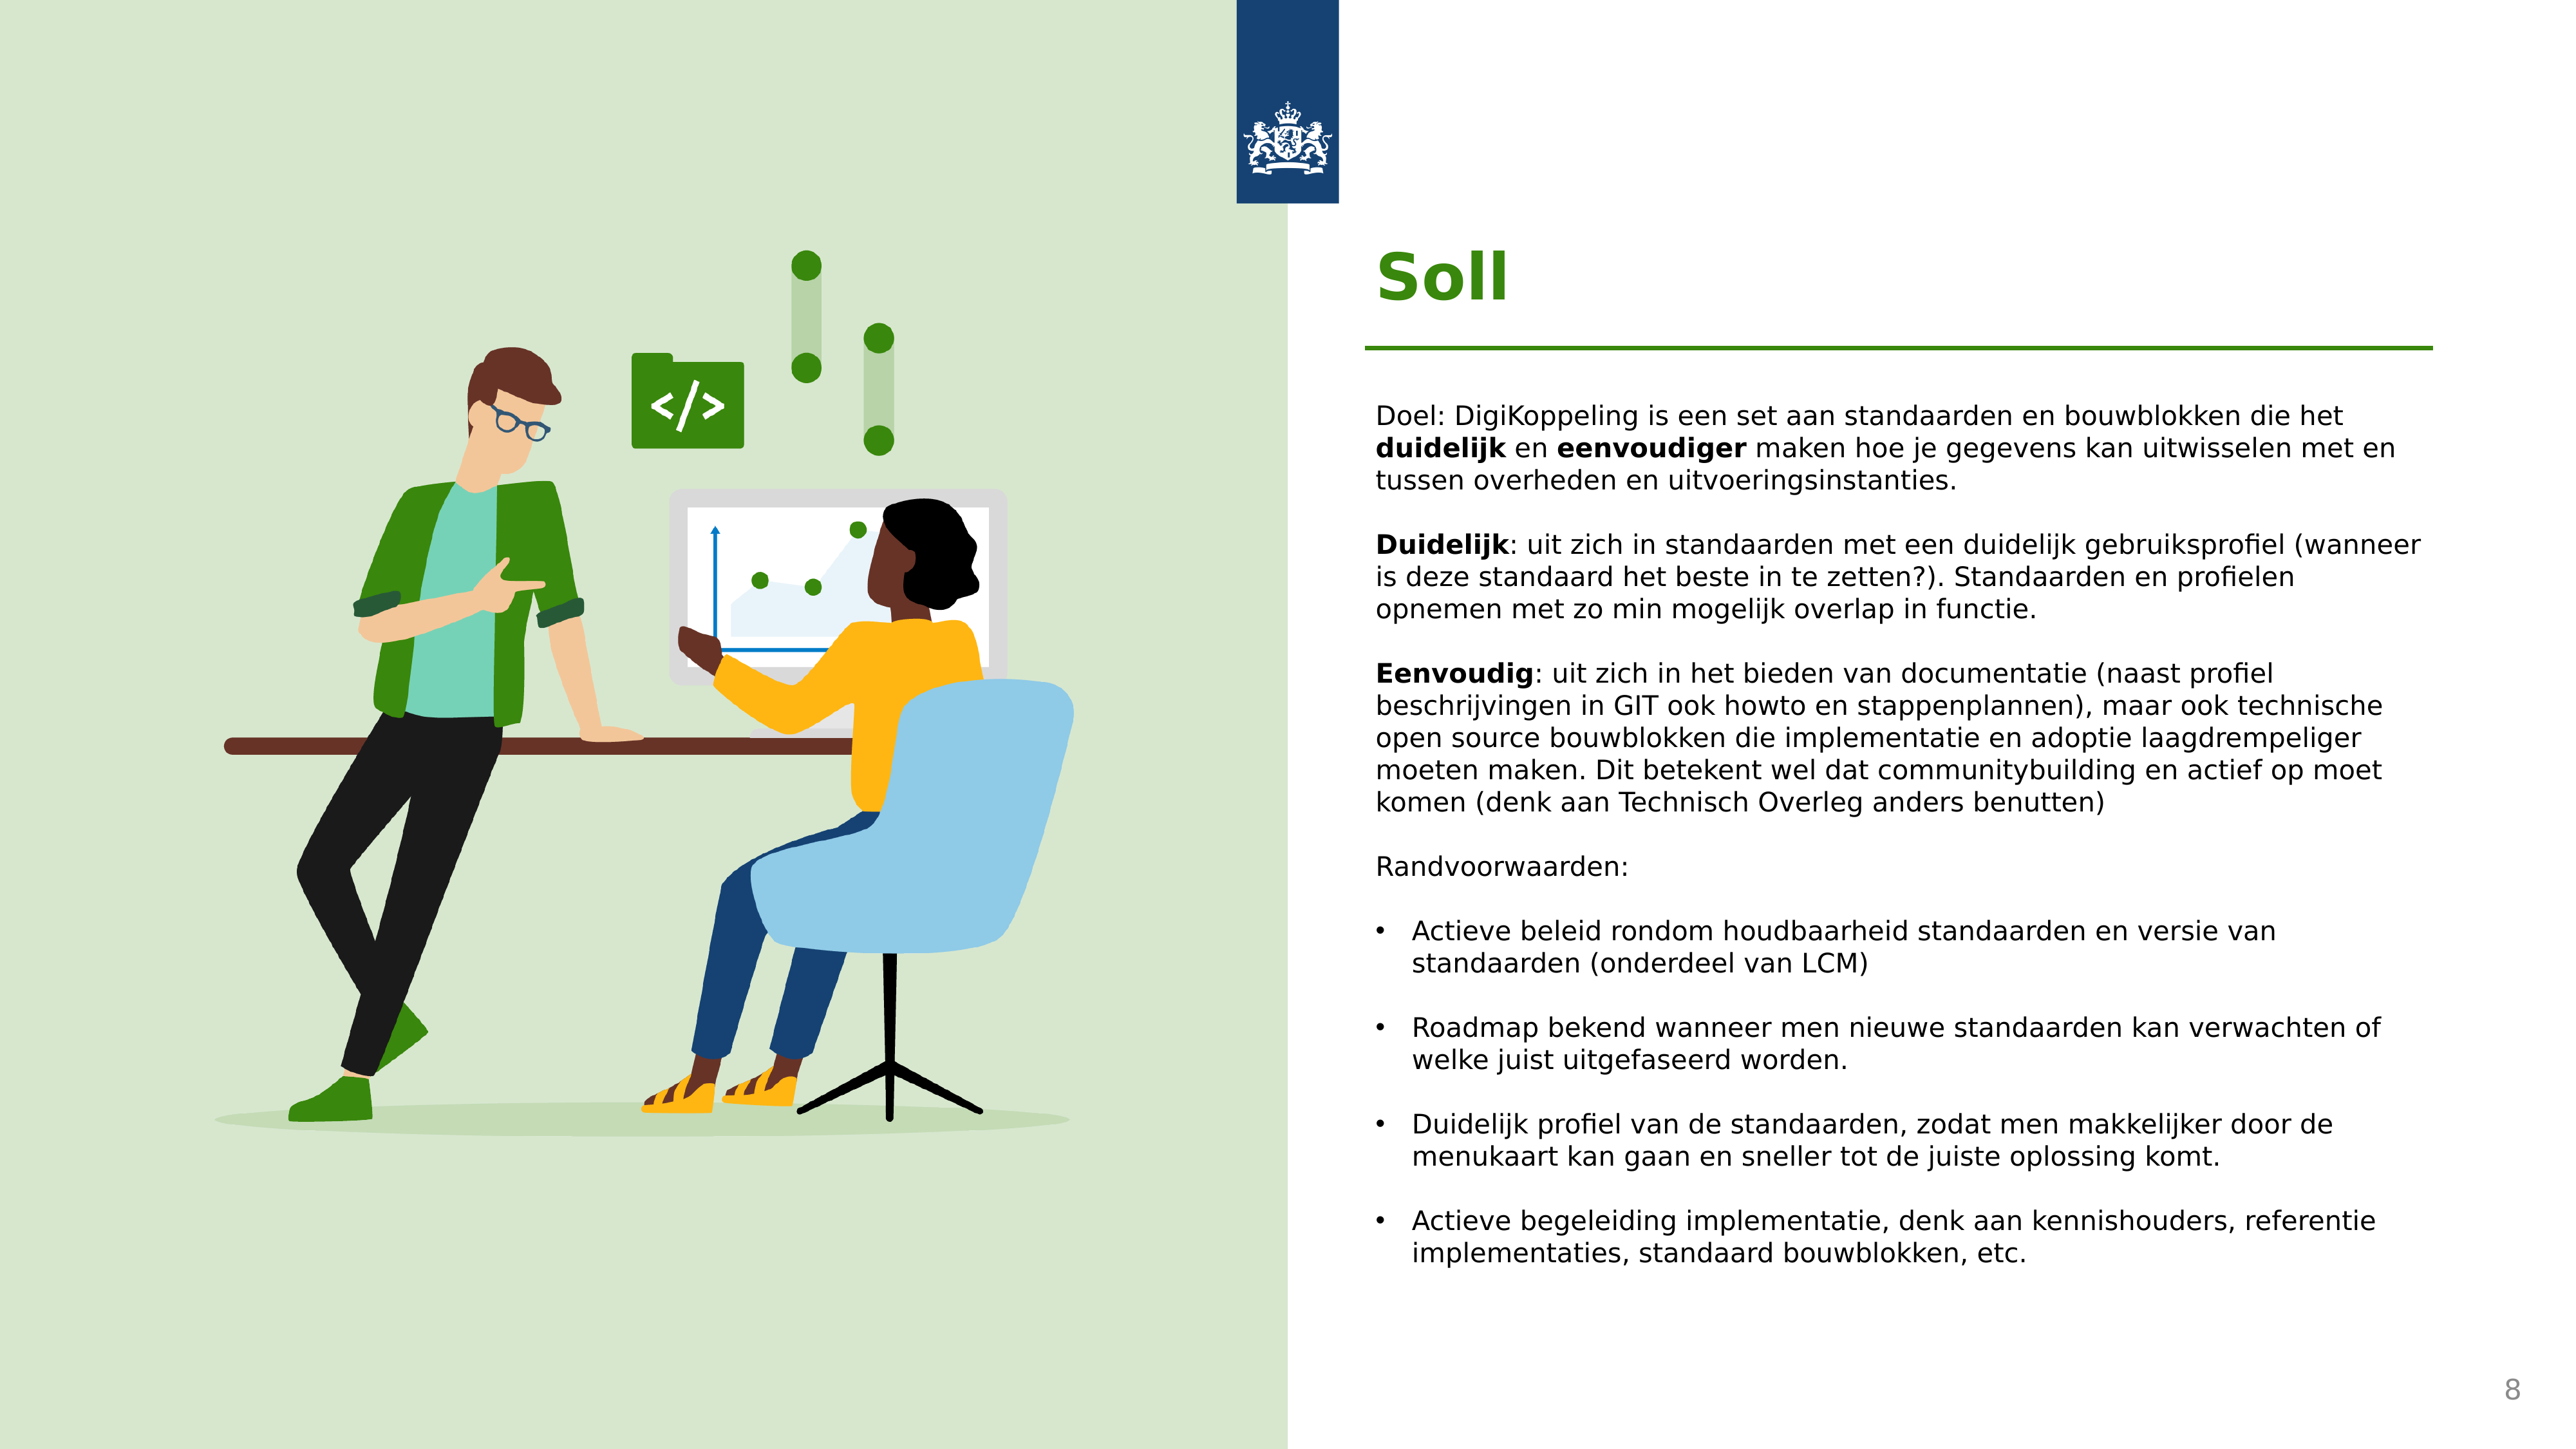

Soll
Doel: DigiKoppeling is een set aan standaarden en bouwblokken die het duidelijk en eenvoudiger maken hoe je gegevens kan uitwisselen met en tussen overheden en uitvoeringsinstanties.
Duidelijk: uit zich in standaarden met een duidelijk gebruiksprofiel (wanneer is deze standaard het beste in te zetten?). Standaarden en profielen opnemen met zo min mogelijk overlap in functie.
Eenvoudig: uit zich in het bieden van documentatie (naast profiel beschrijvingen in GIT ook howto en stappenplannen), maar ook technische open source bouwblokken die implementatie en adoptie laagdrempeliger moeten maken. Dit betekent wel dat communitybuilding en actief op moet komen (denk aan Technisch Overleg anders benutten)
Randvoorwaarden:
Actieve beleid rondom houdbaarheid standaarden en versie van standaarden (onderdeel van LCM)
Roadmap bekend wanneer men nieuwe standaarden kan verwachten of welke juist uitgefaseerd worden.
Duidelijk profiel van de standaarden, zodat men makkelijker door de menukaart kan gaan en sneller tot de juiste oplossing komt.
Actieve begeleiding implementatie, denk aan kennishouders, referentie implementaties, standaard bouwblokken, etc.
8